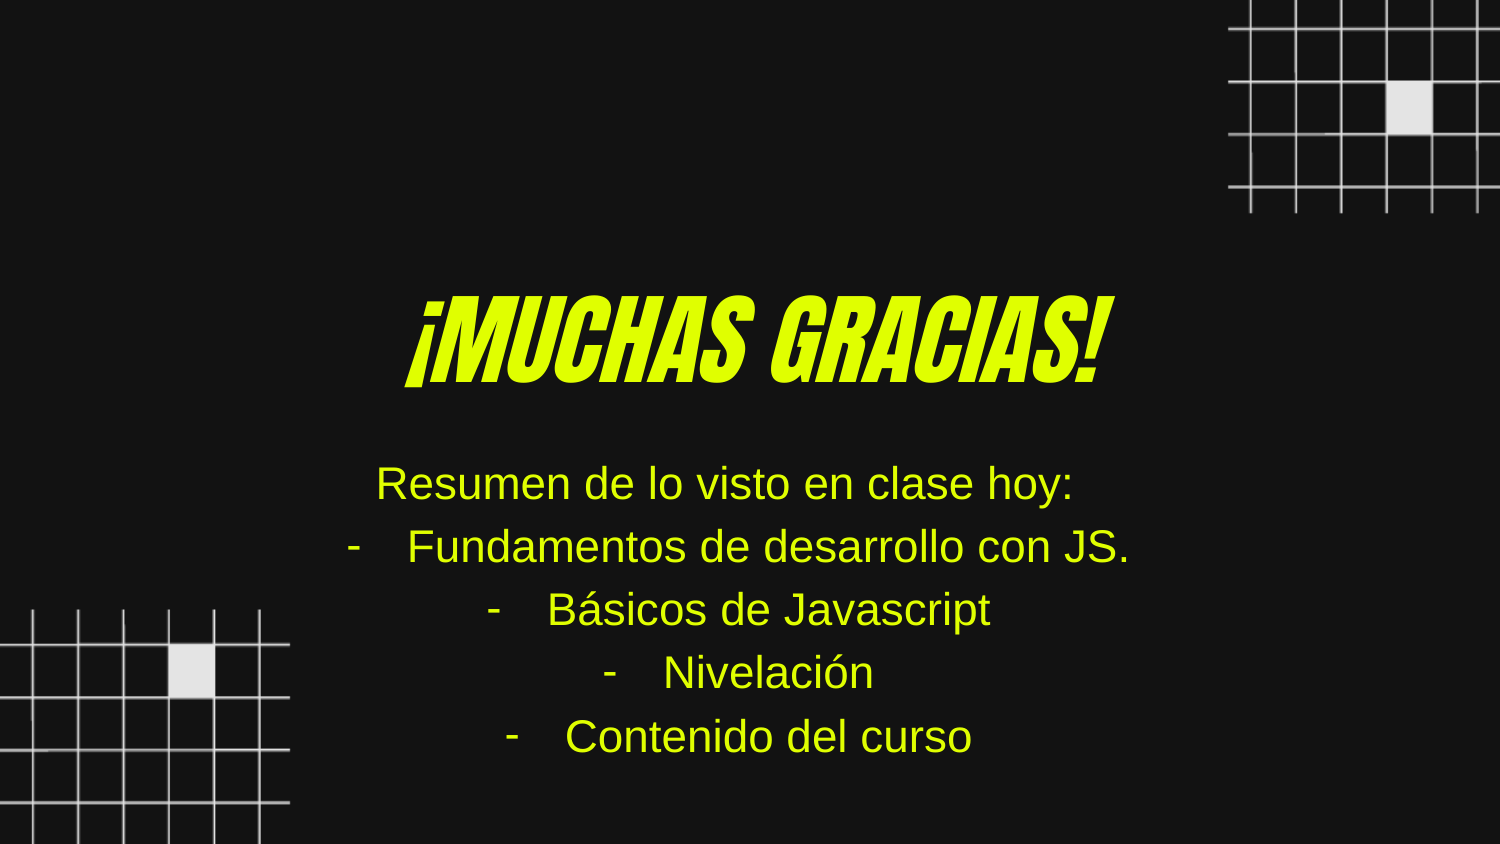

¡MUCHAS GRACIAS!
Resumen de lo visto en clase hoy:
Fundamentos de desarrollo con JS.
Básicos de Javascript
Nivelación
Contenido del curso